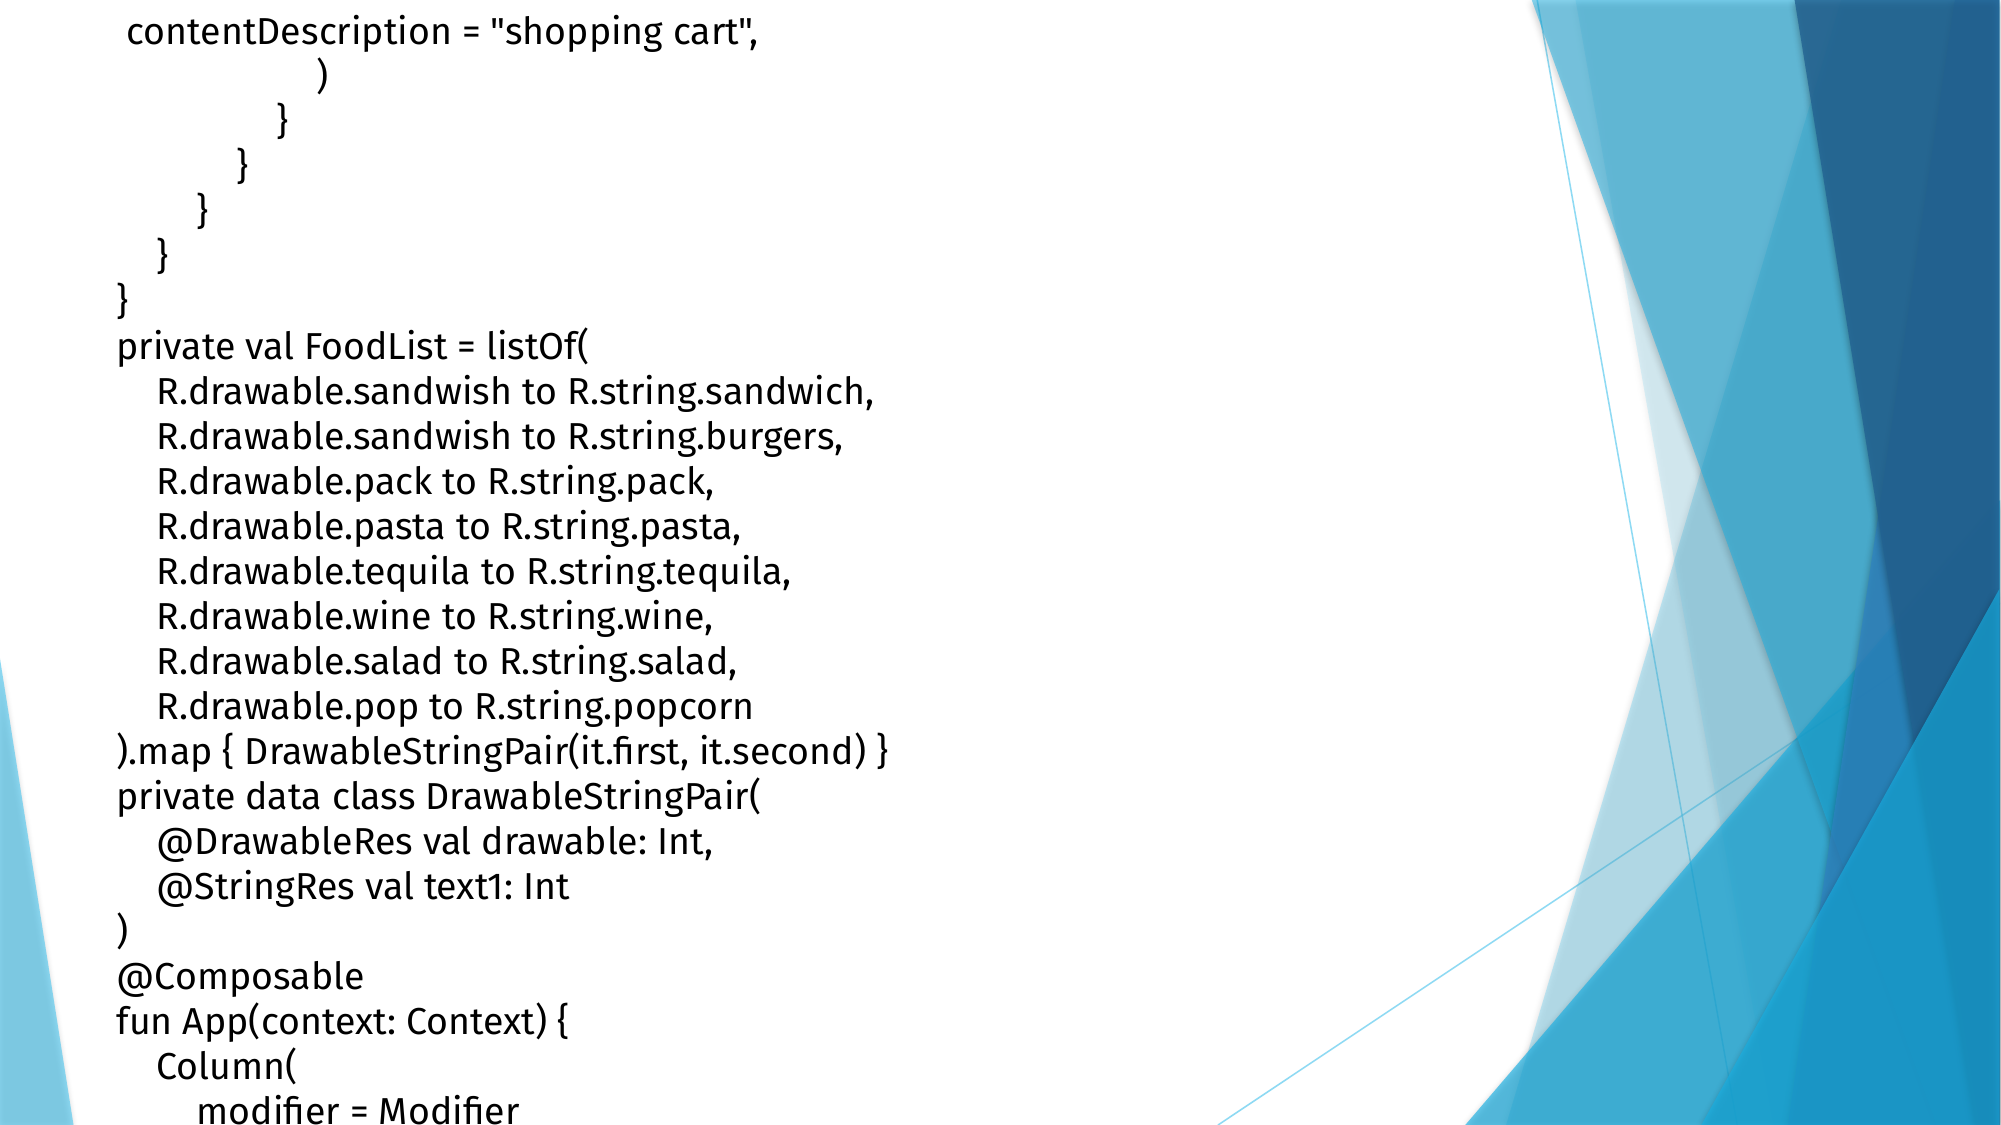

contentDescription = "shopping cart",
                    )
                }
            }
        }
    }
}
private val FoodList = listOf(
    R.drawable.sandwish to R.string.sandwich,
    R.drawable.sandwish to R.string.burgers,
    R.drawable.pack to R.string.pack,
    R.drawable.pasta to R.string.pasta,
    R.drawable.tequila to R.string.tequila,
    R.drawable.wine to R.string.wine,
    R.drawable.salad to R.string.salad,
    R.drawable.pop to R.string.popcorn
).map { DrawableStringPair(it.first, it.second) }
private data class DrawableStringPair(
    @DrawableRes val drawable: Int,
    @StringRes val text1: Int
)
@Composable
fun App(context: Context) {
    Column(
        modifier = Modifier